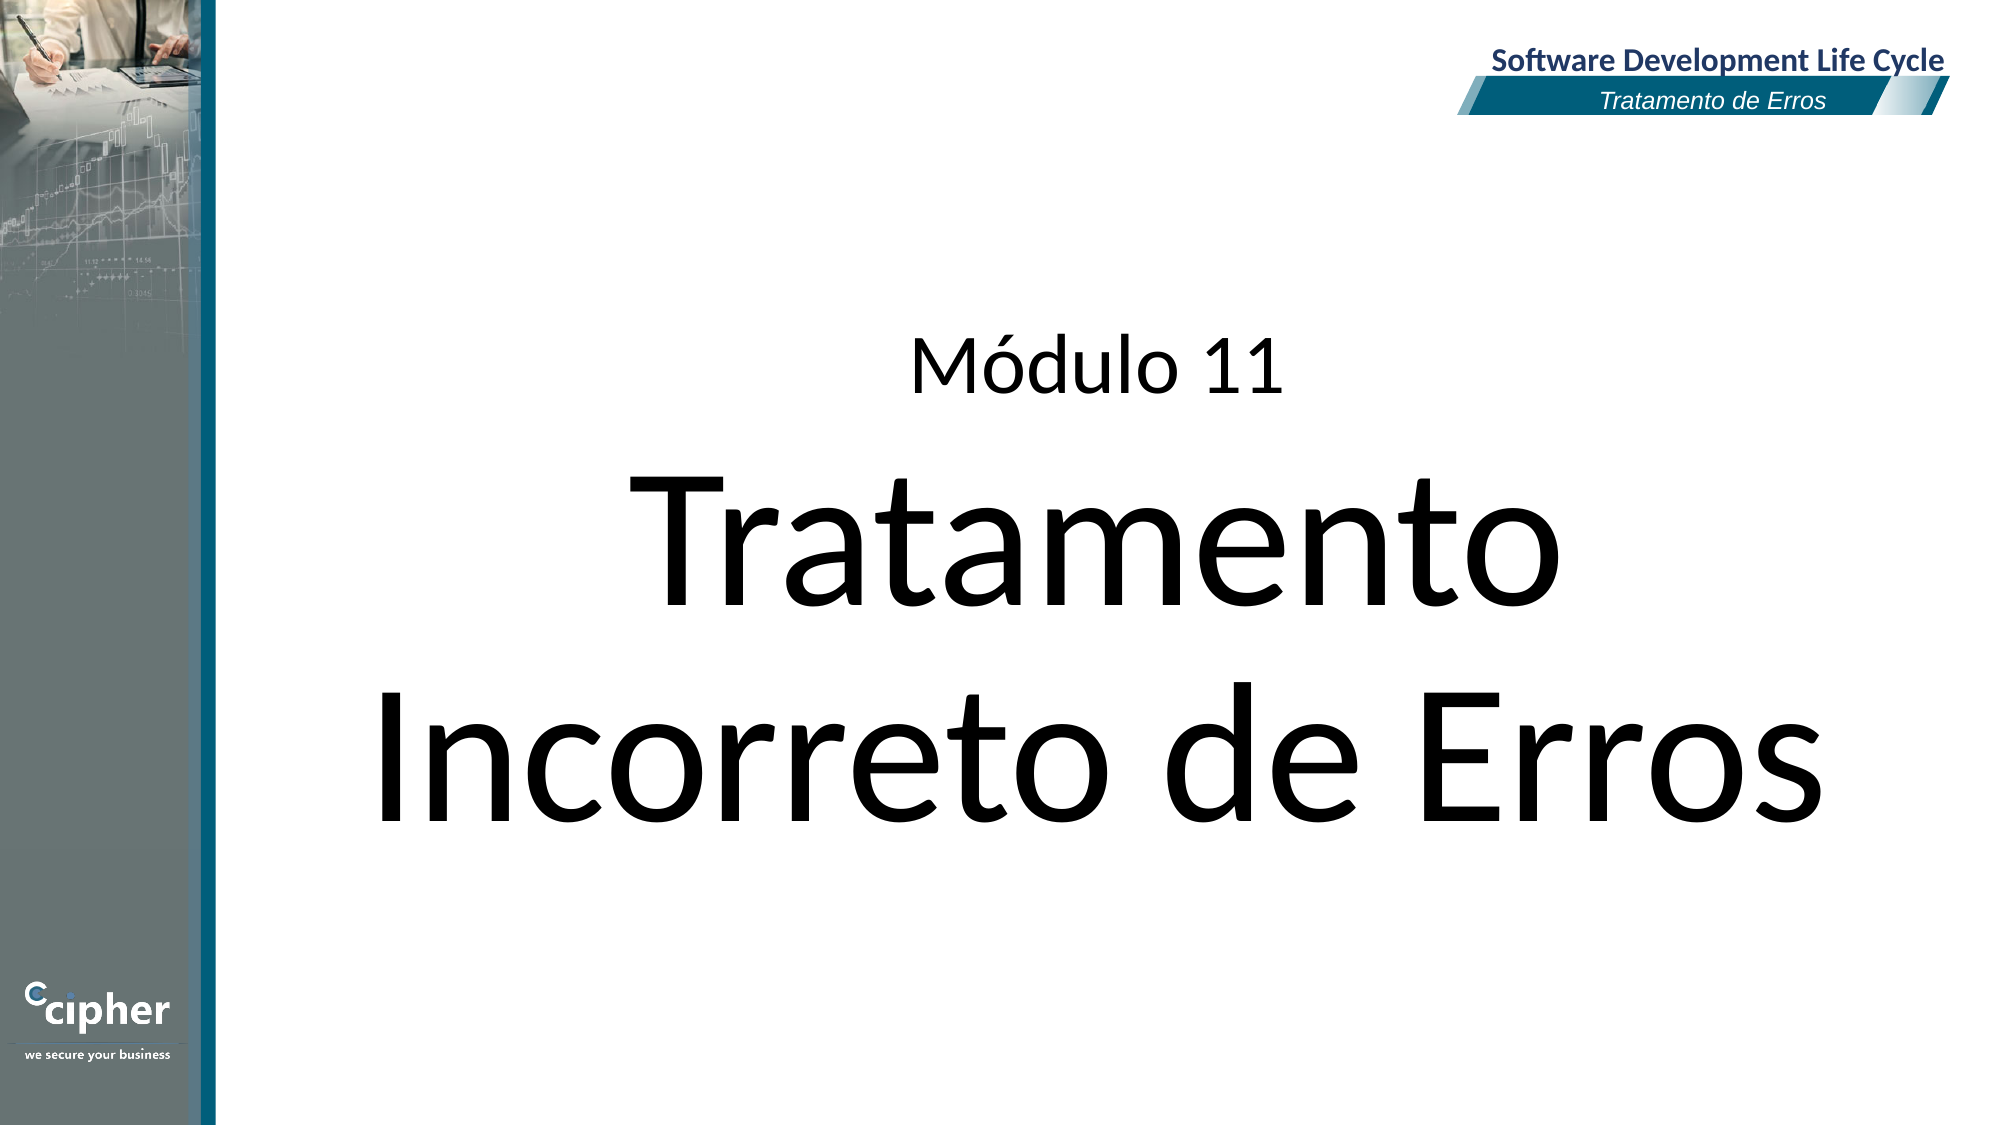

Software Development Life Cycle
Tratamento de Erros

Módulo 11
Tratamento Incorreto de Erros